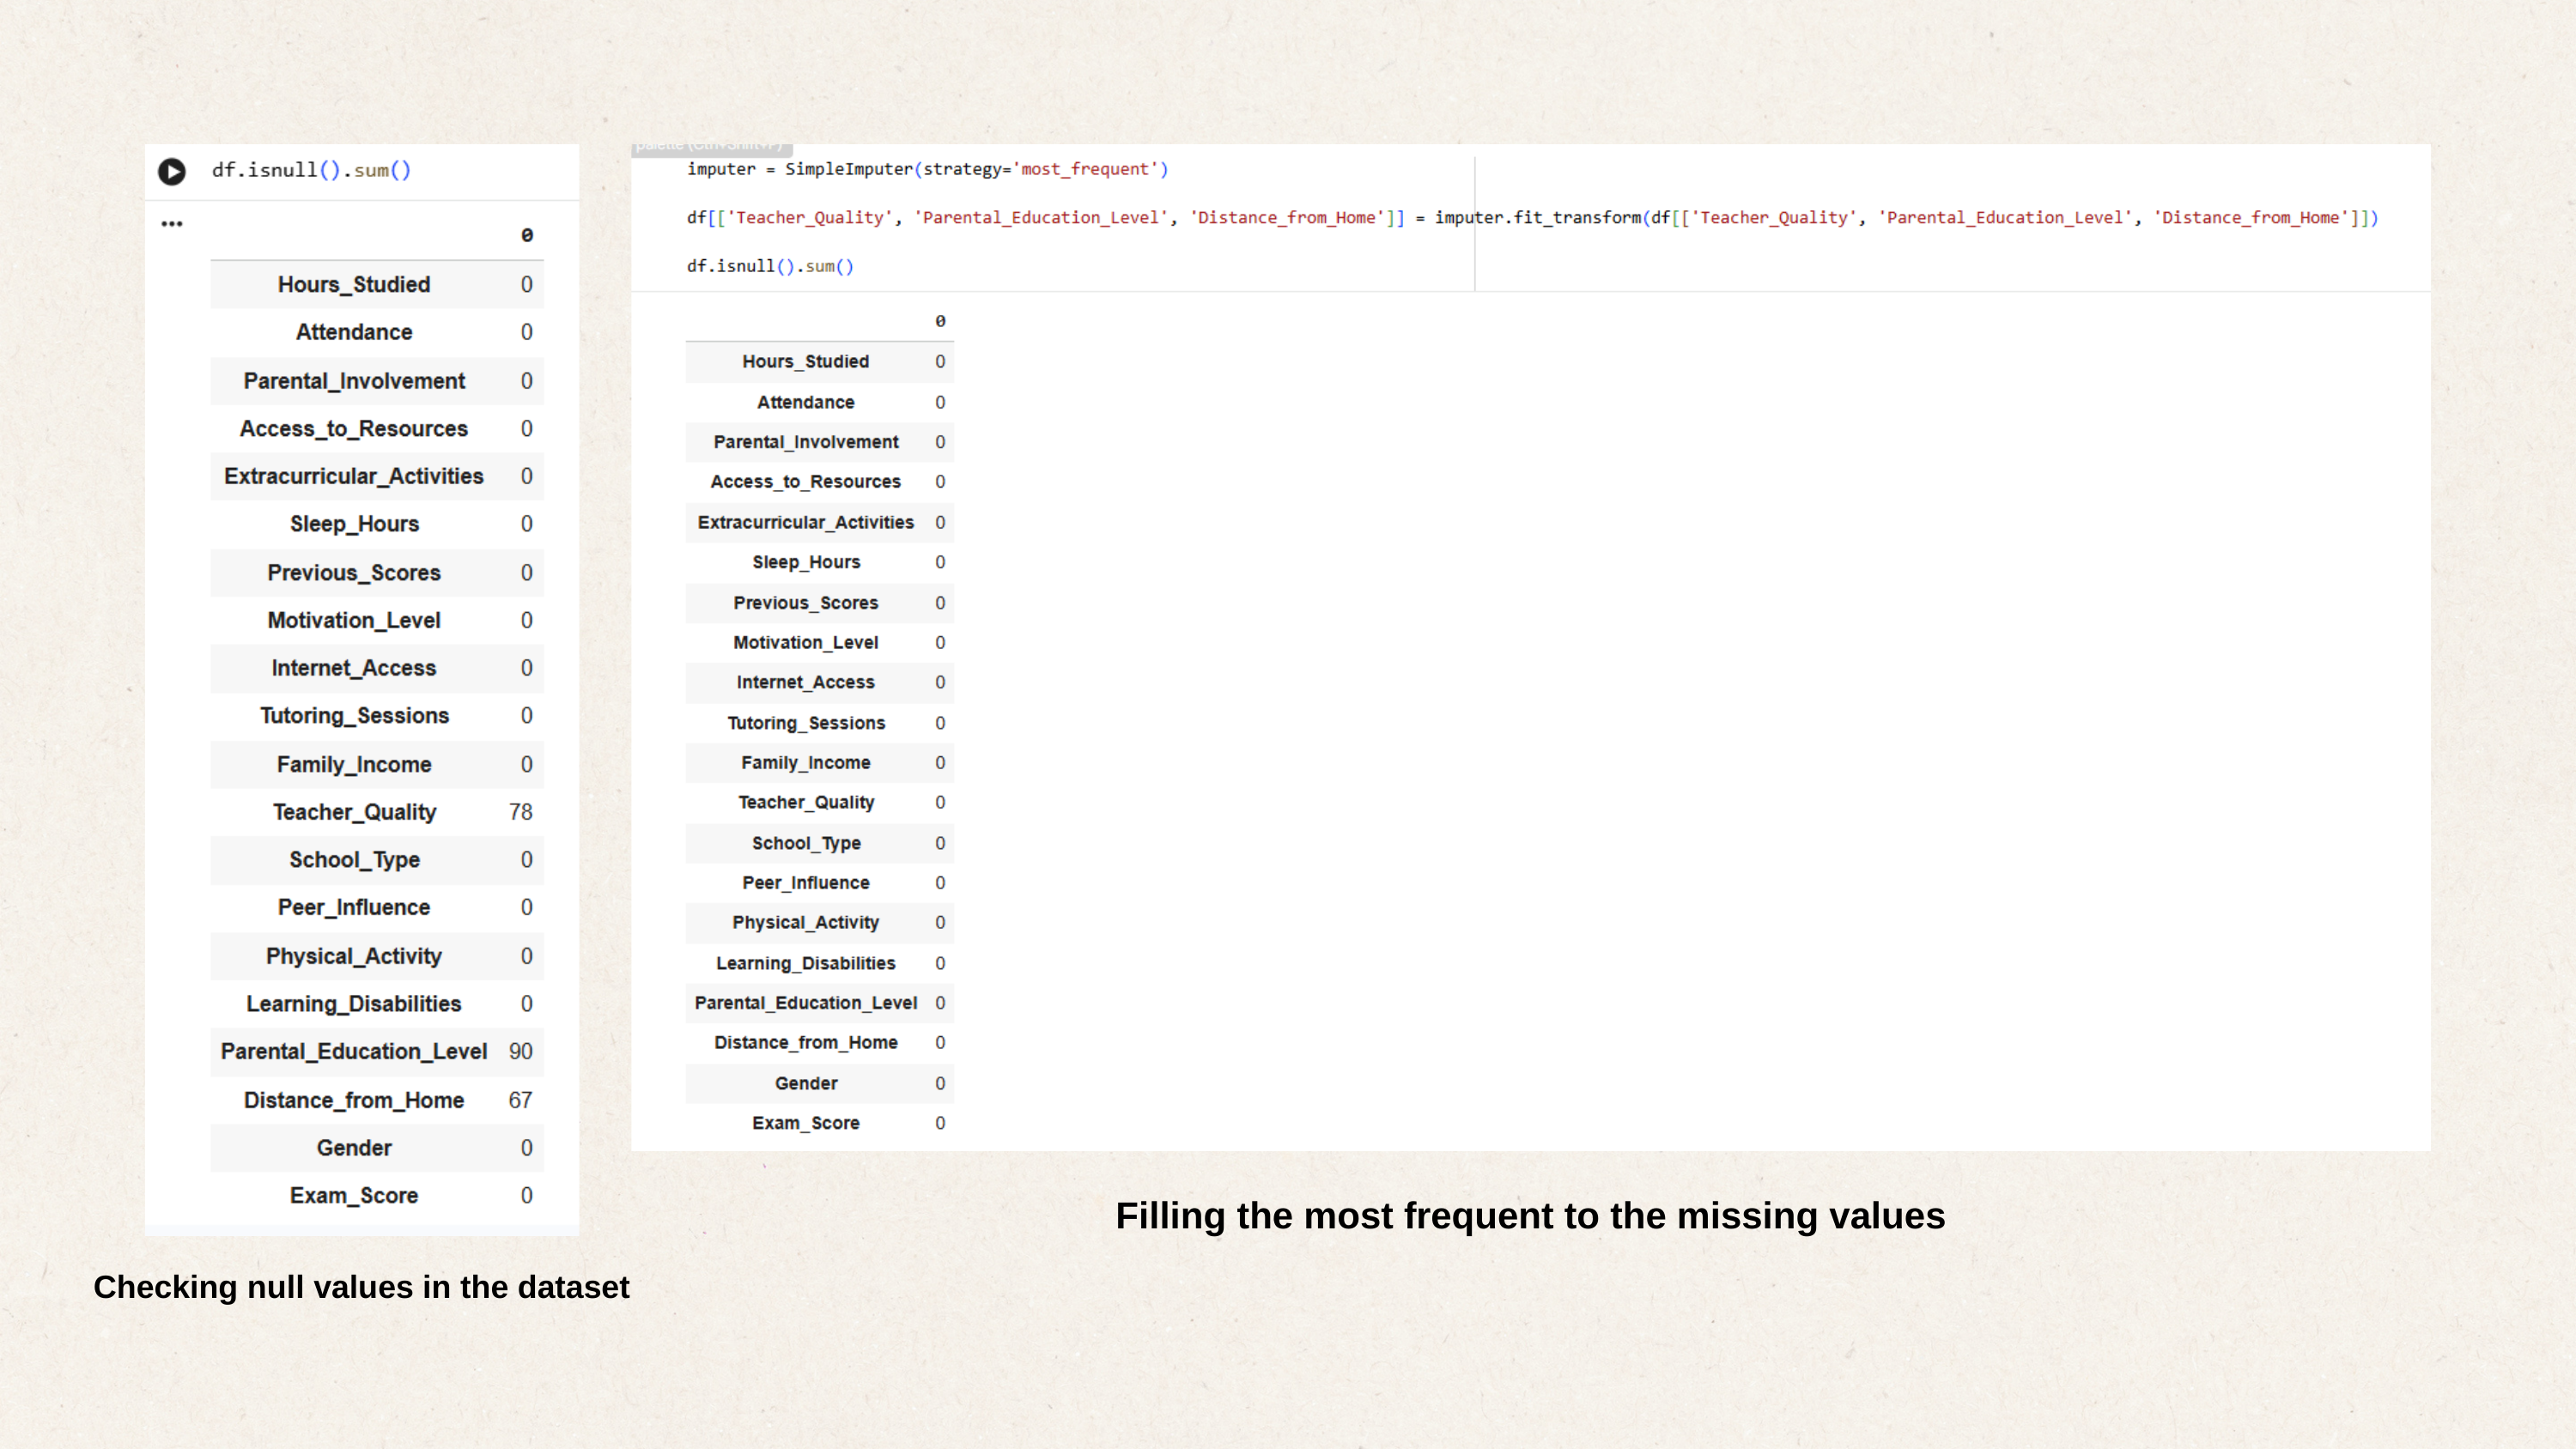

Filling the most frequent to the missing values
Checking null values in the dataset